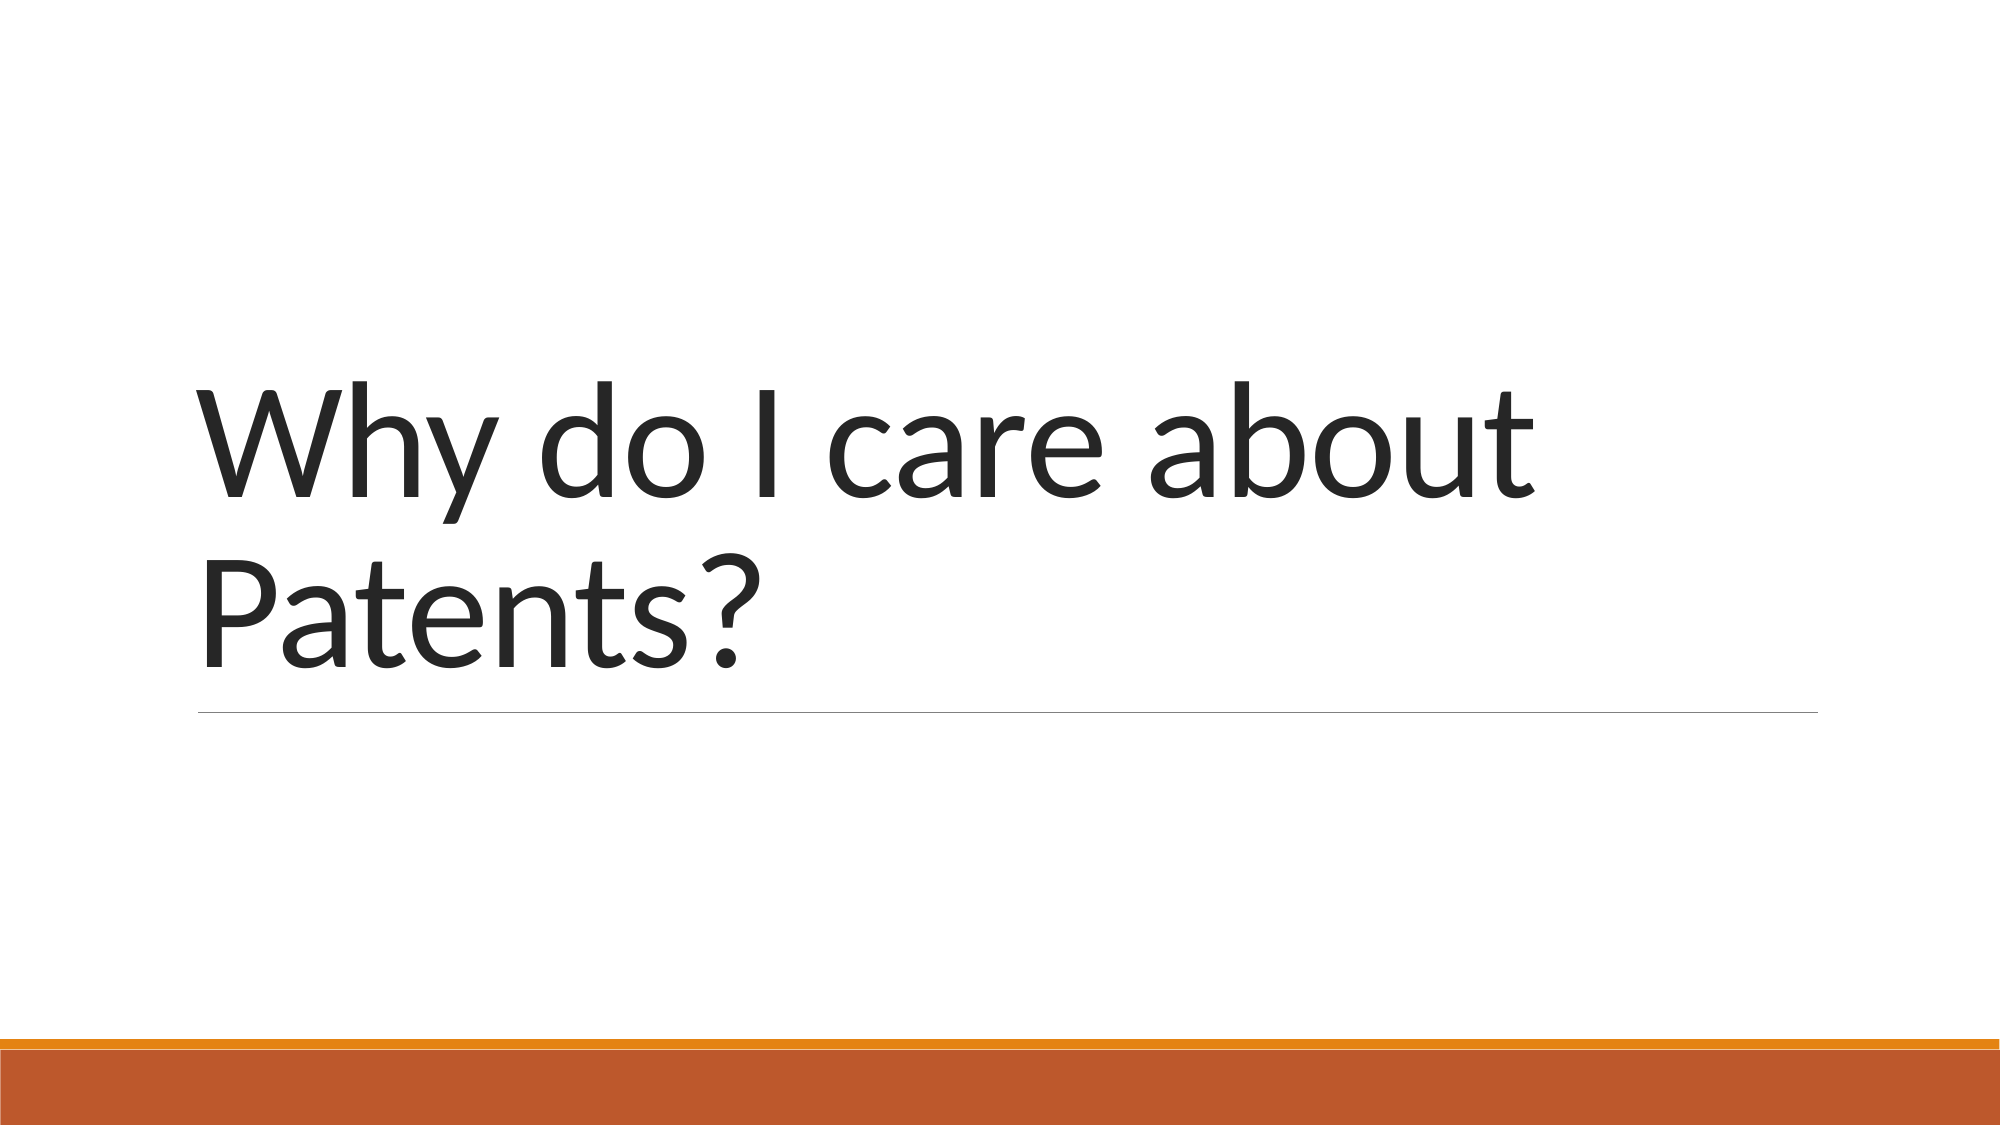

# Why do I care about Patents?